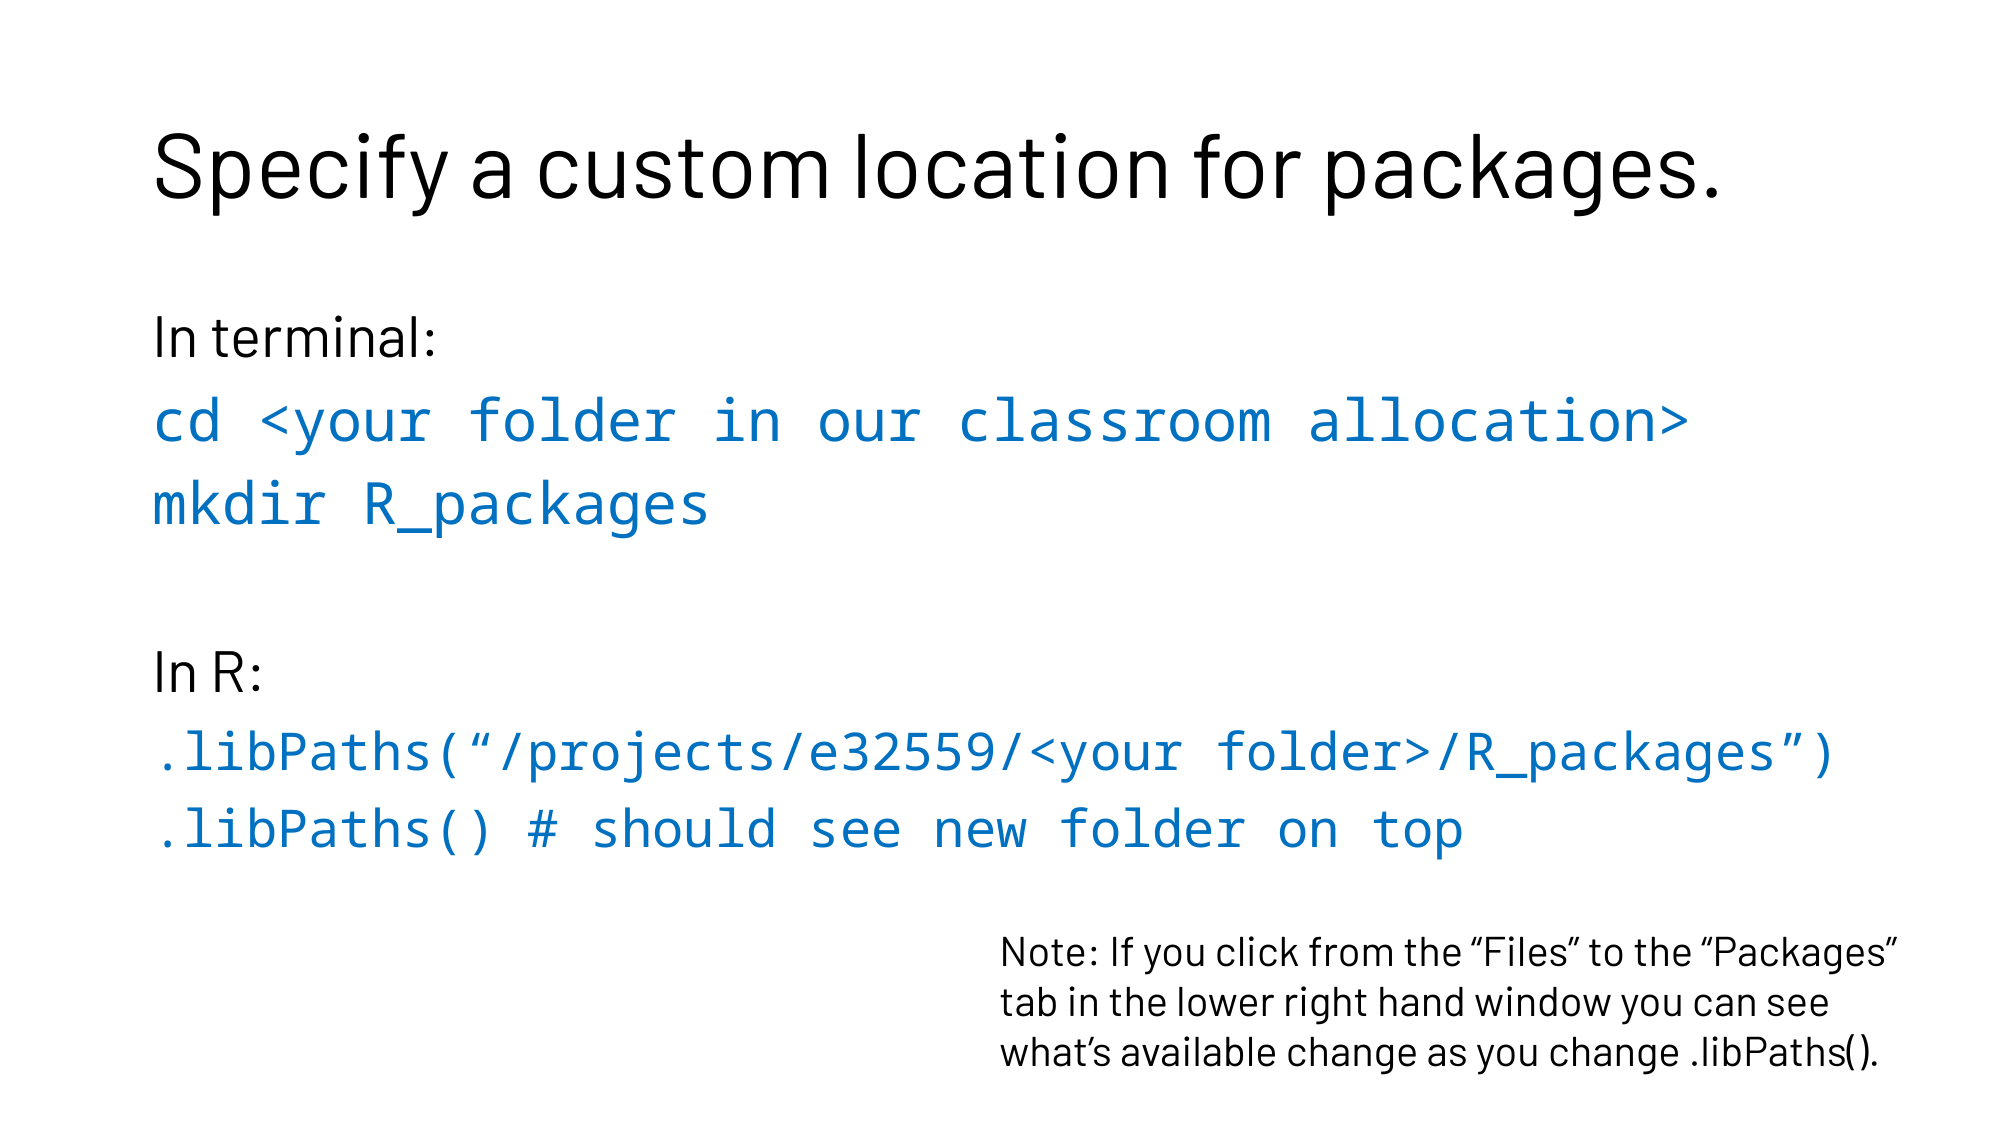

# Specify a custom location for packages.
In terminal:
cd <your folder in our classroom allocation>
mkdir R_packages

In R:
.libPaths(“/projects/e32559/<your folder>/R_packages”)
.libPaths() # should see new folder on top
Note: If you click from the “Files” to the “Packages” tab in the lower right hand window you can see what’s available change as you change .libPaths().